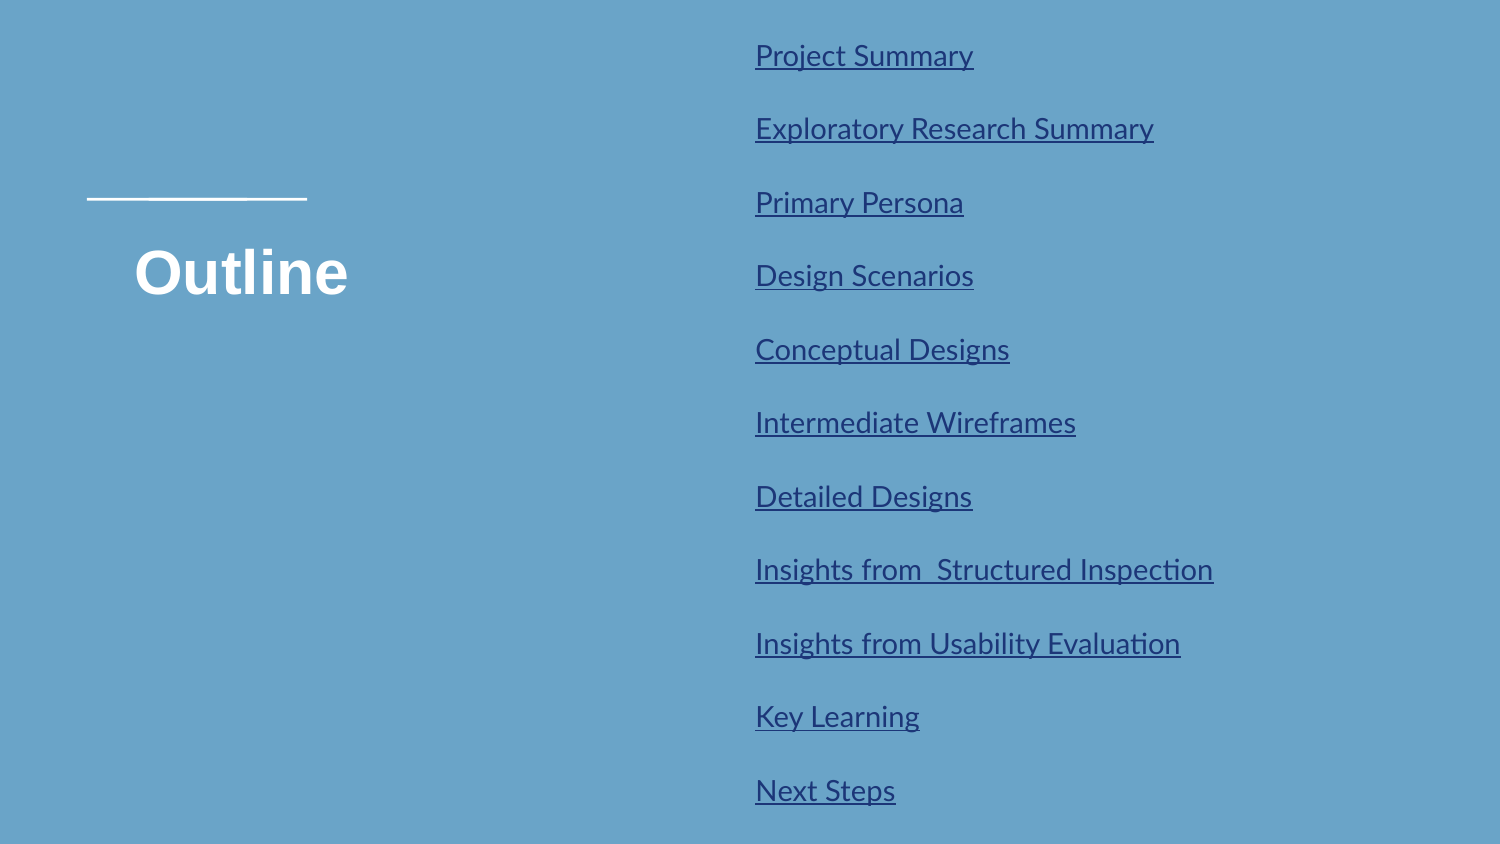

Project Summary
Exploratory Research Summary
Primary Persona
Design Scenarios
Conceptual Designs
Intermediate Wireframes
Detailed Designs
Insights from  Structured Inspection
Insights from Usability Evaluation
Key Learning
Next Steps

# Outline